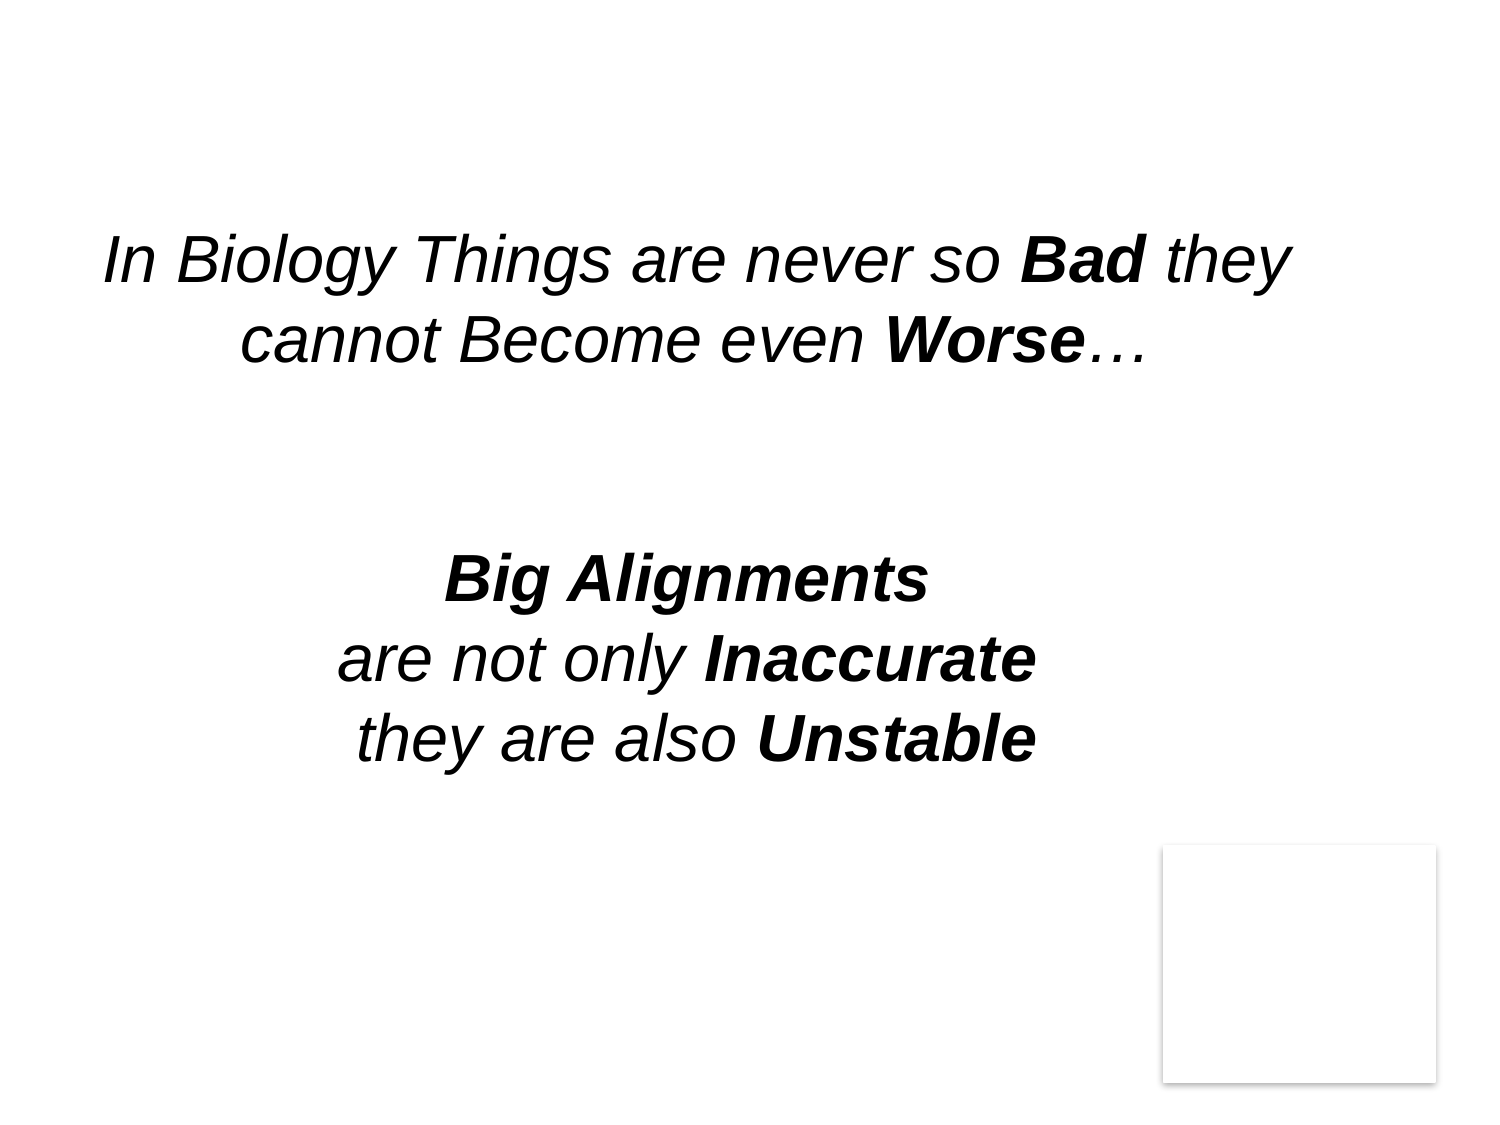

In Biology Things are never so Bad they cannot Become even Worse…

Big Alignments
are not only Inaccurate
they are also Unstable